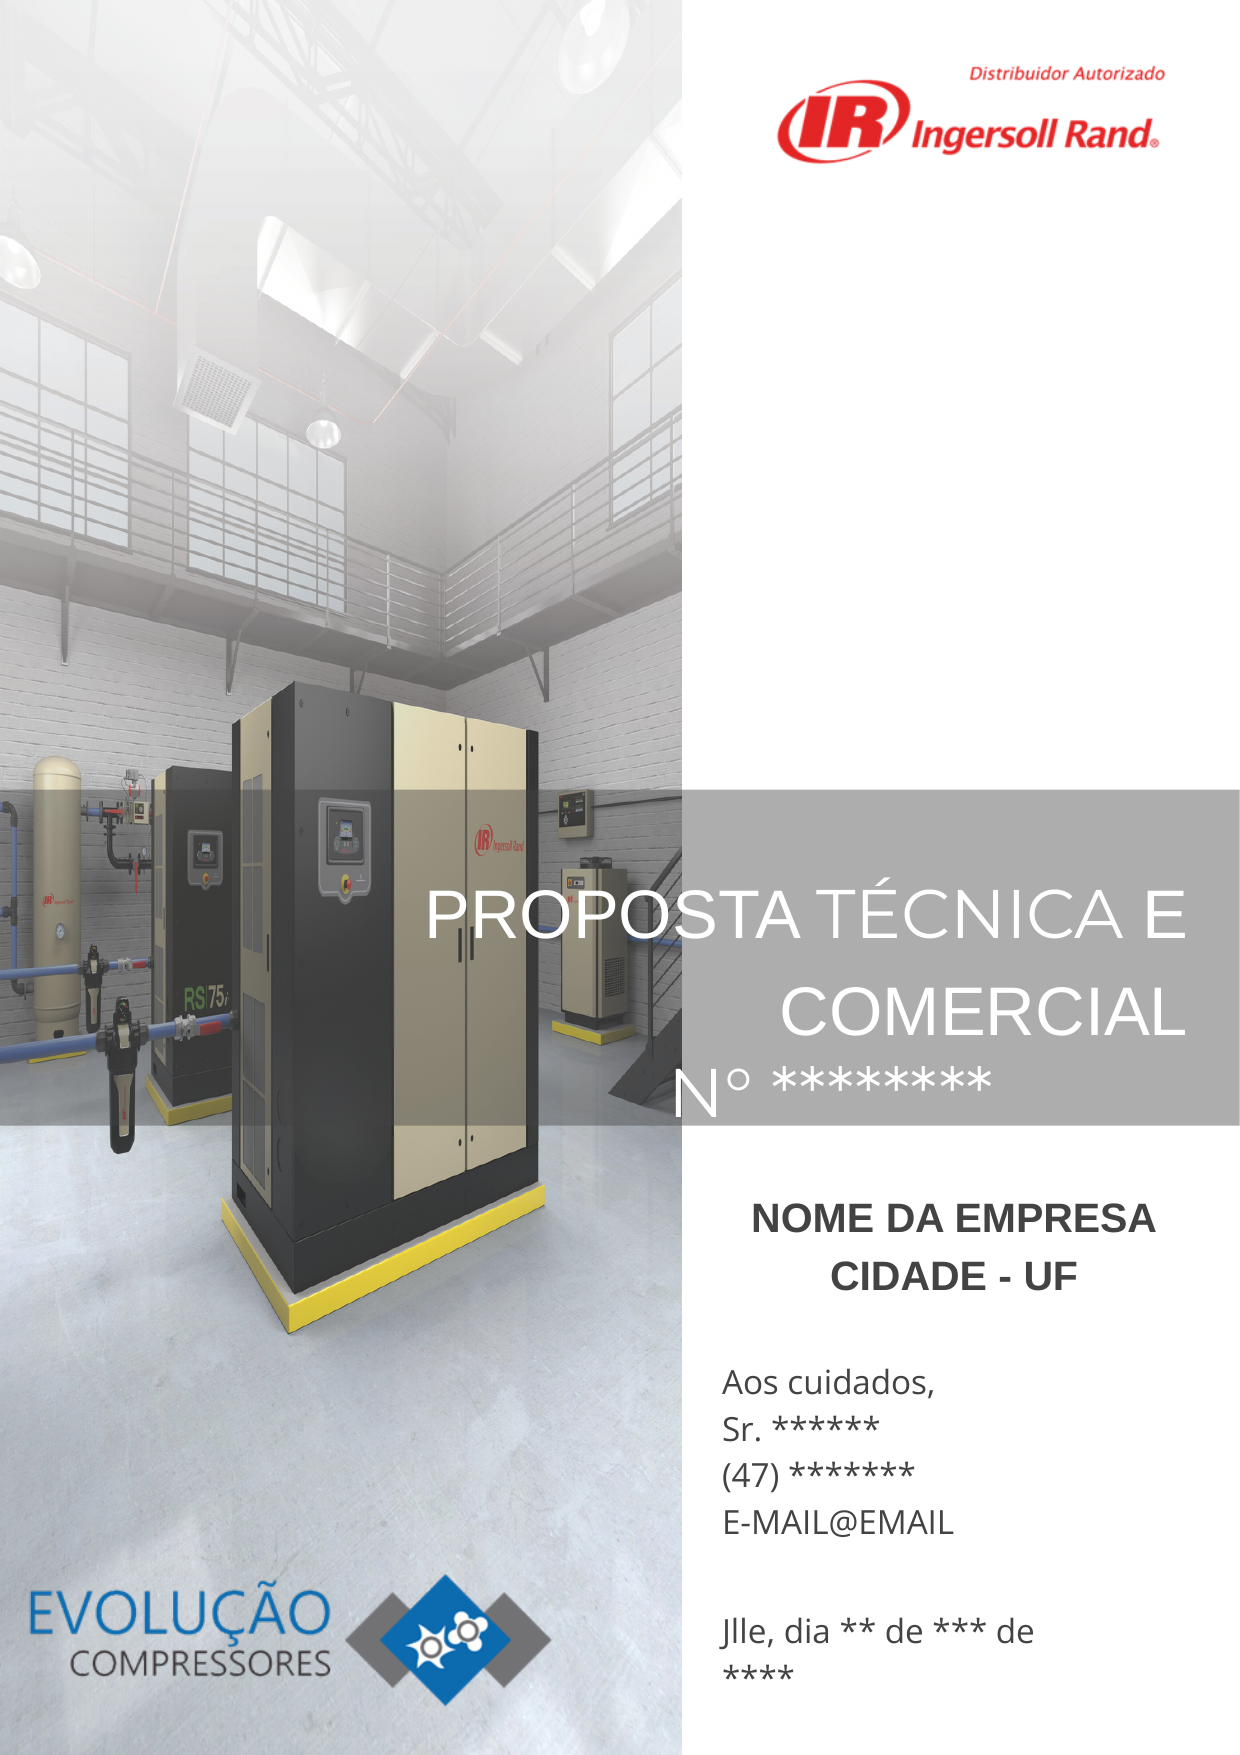

PROPOSTA TÉCNICA E COMERCIAL
N° ********
NOME DA EMPRESA
CIDADE - UF
Aos cuidados,
Sr. ******
(47) *******
E-MAIL@EMAIL

Jlle, dia ** de *** de ****